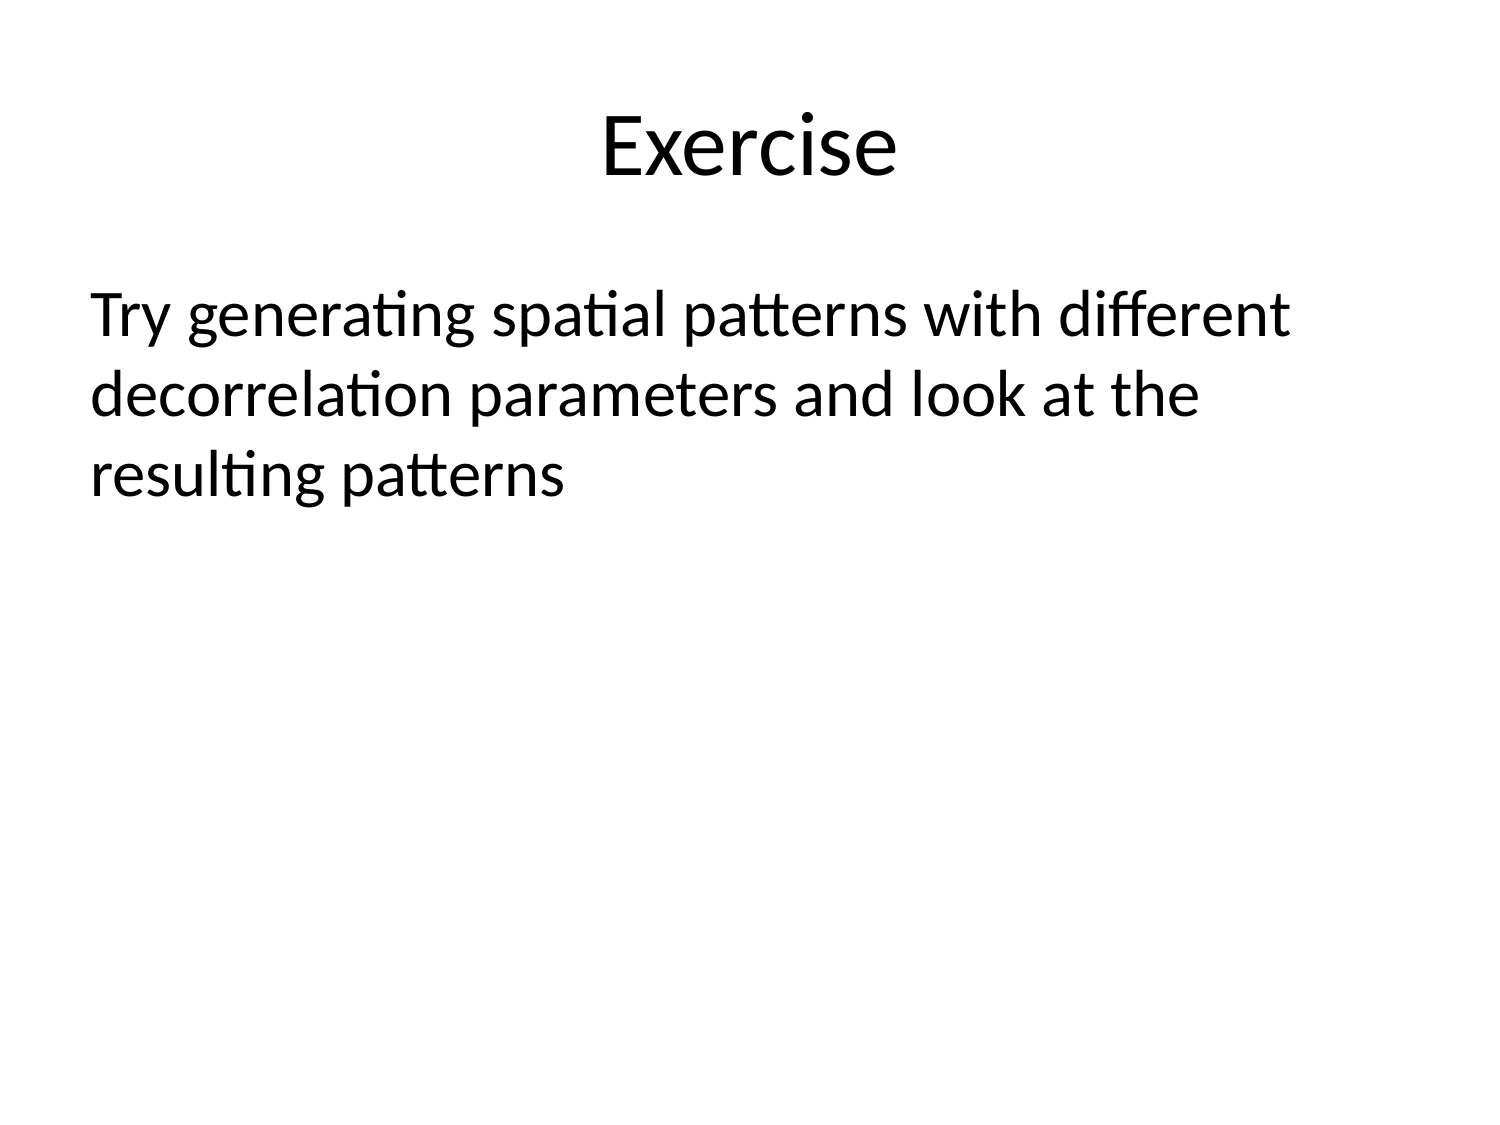

# Exercise
Try generating spatial patterns with different decorrelation parameters and look at the resulting patterns